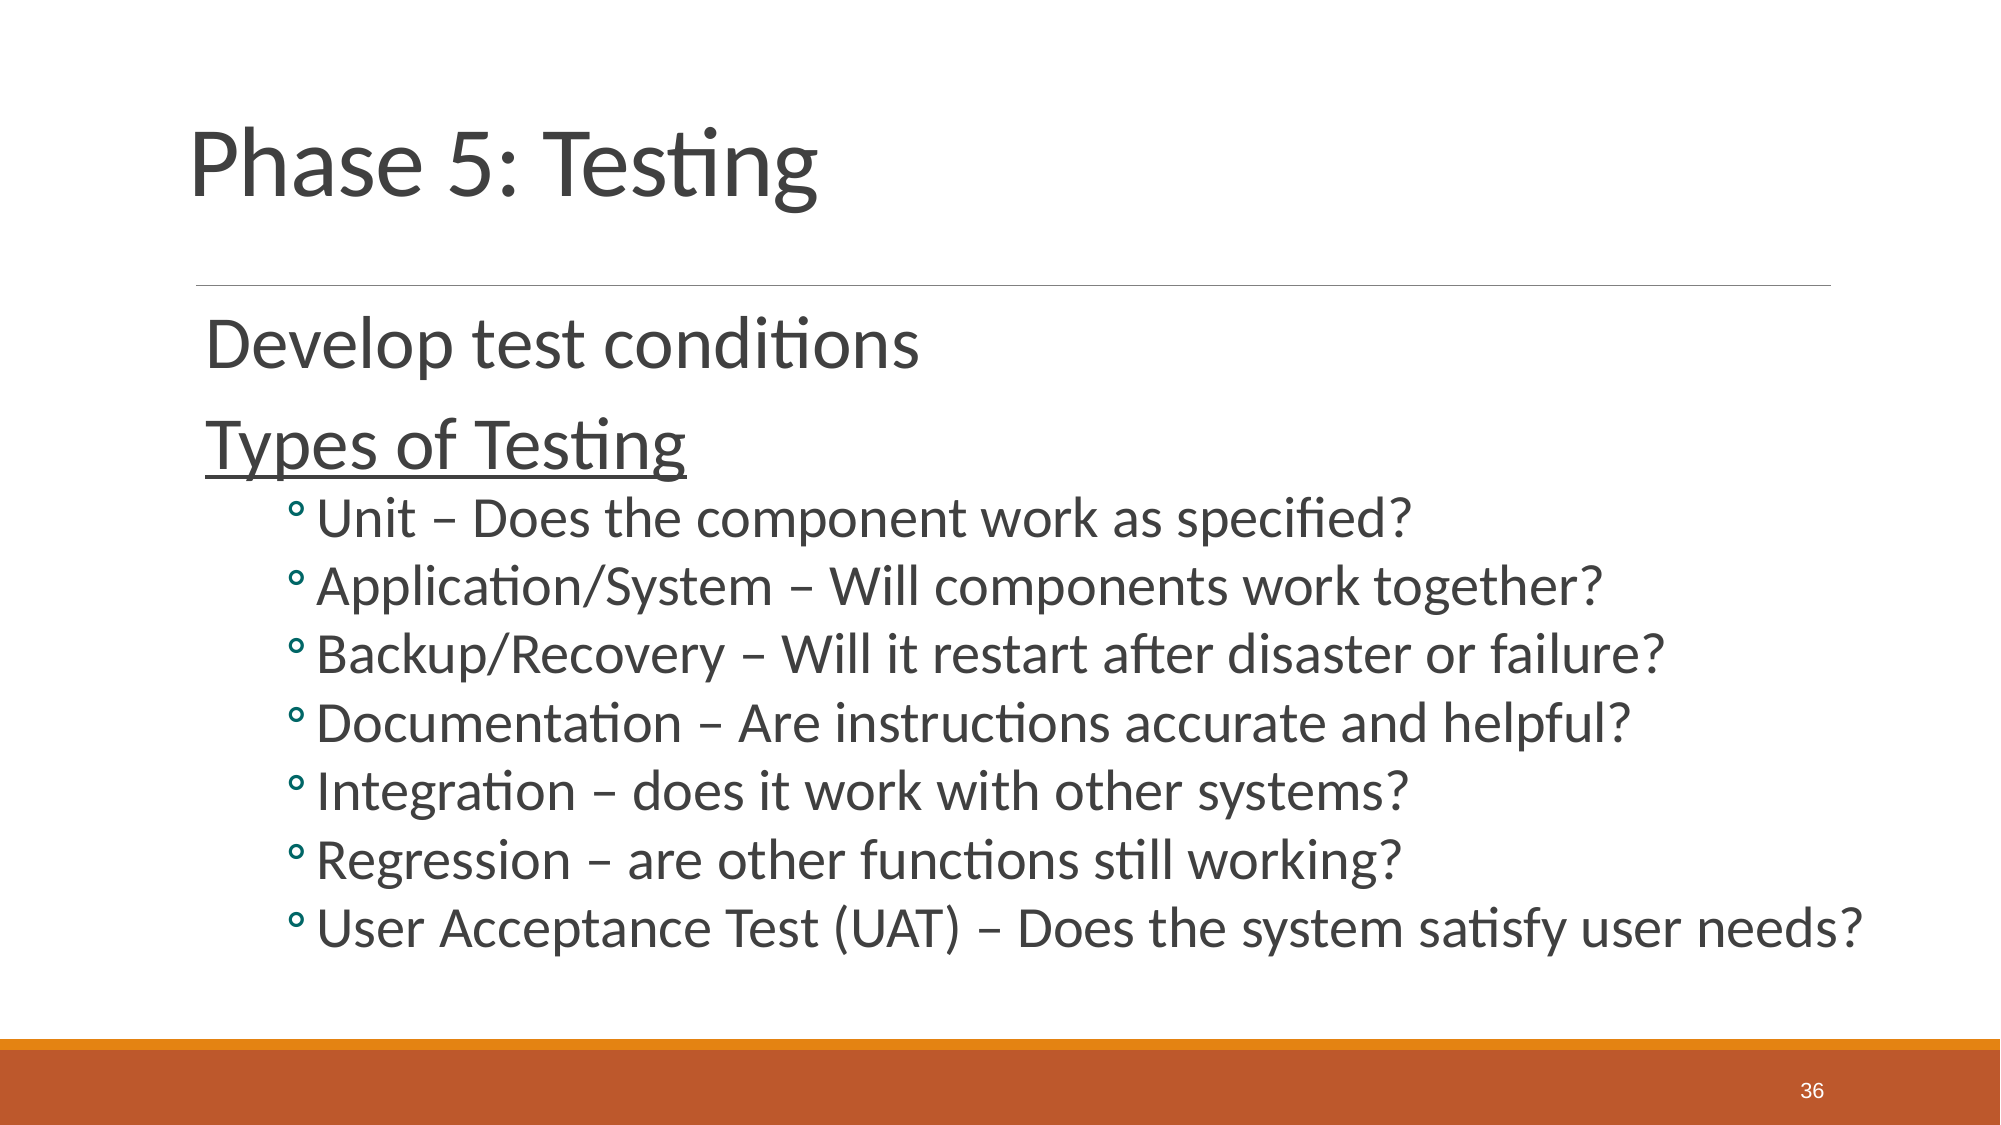

# Phase 5: Testing
Develop test conditions
Types of Testing
Unit – Does the component work as specified?
Application/System – Will components work together?
Backup/Recovery – Will it restart after disaster or failure?
Documentation – Are instructions accurate and helpful?
Integration – does it work with other systems?
Regression – are other functions still working?
User Acceptance Test (UAT) – Does the system satisfy user needs?
36